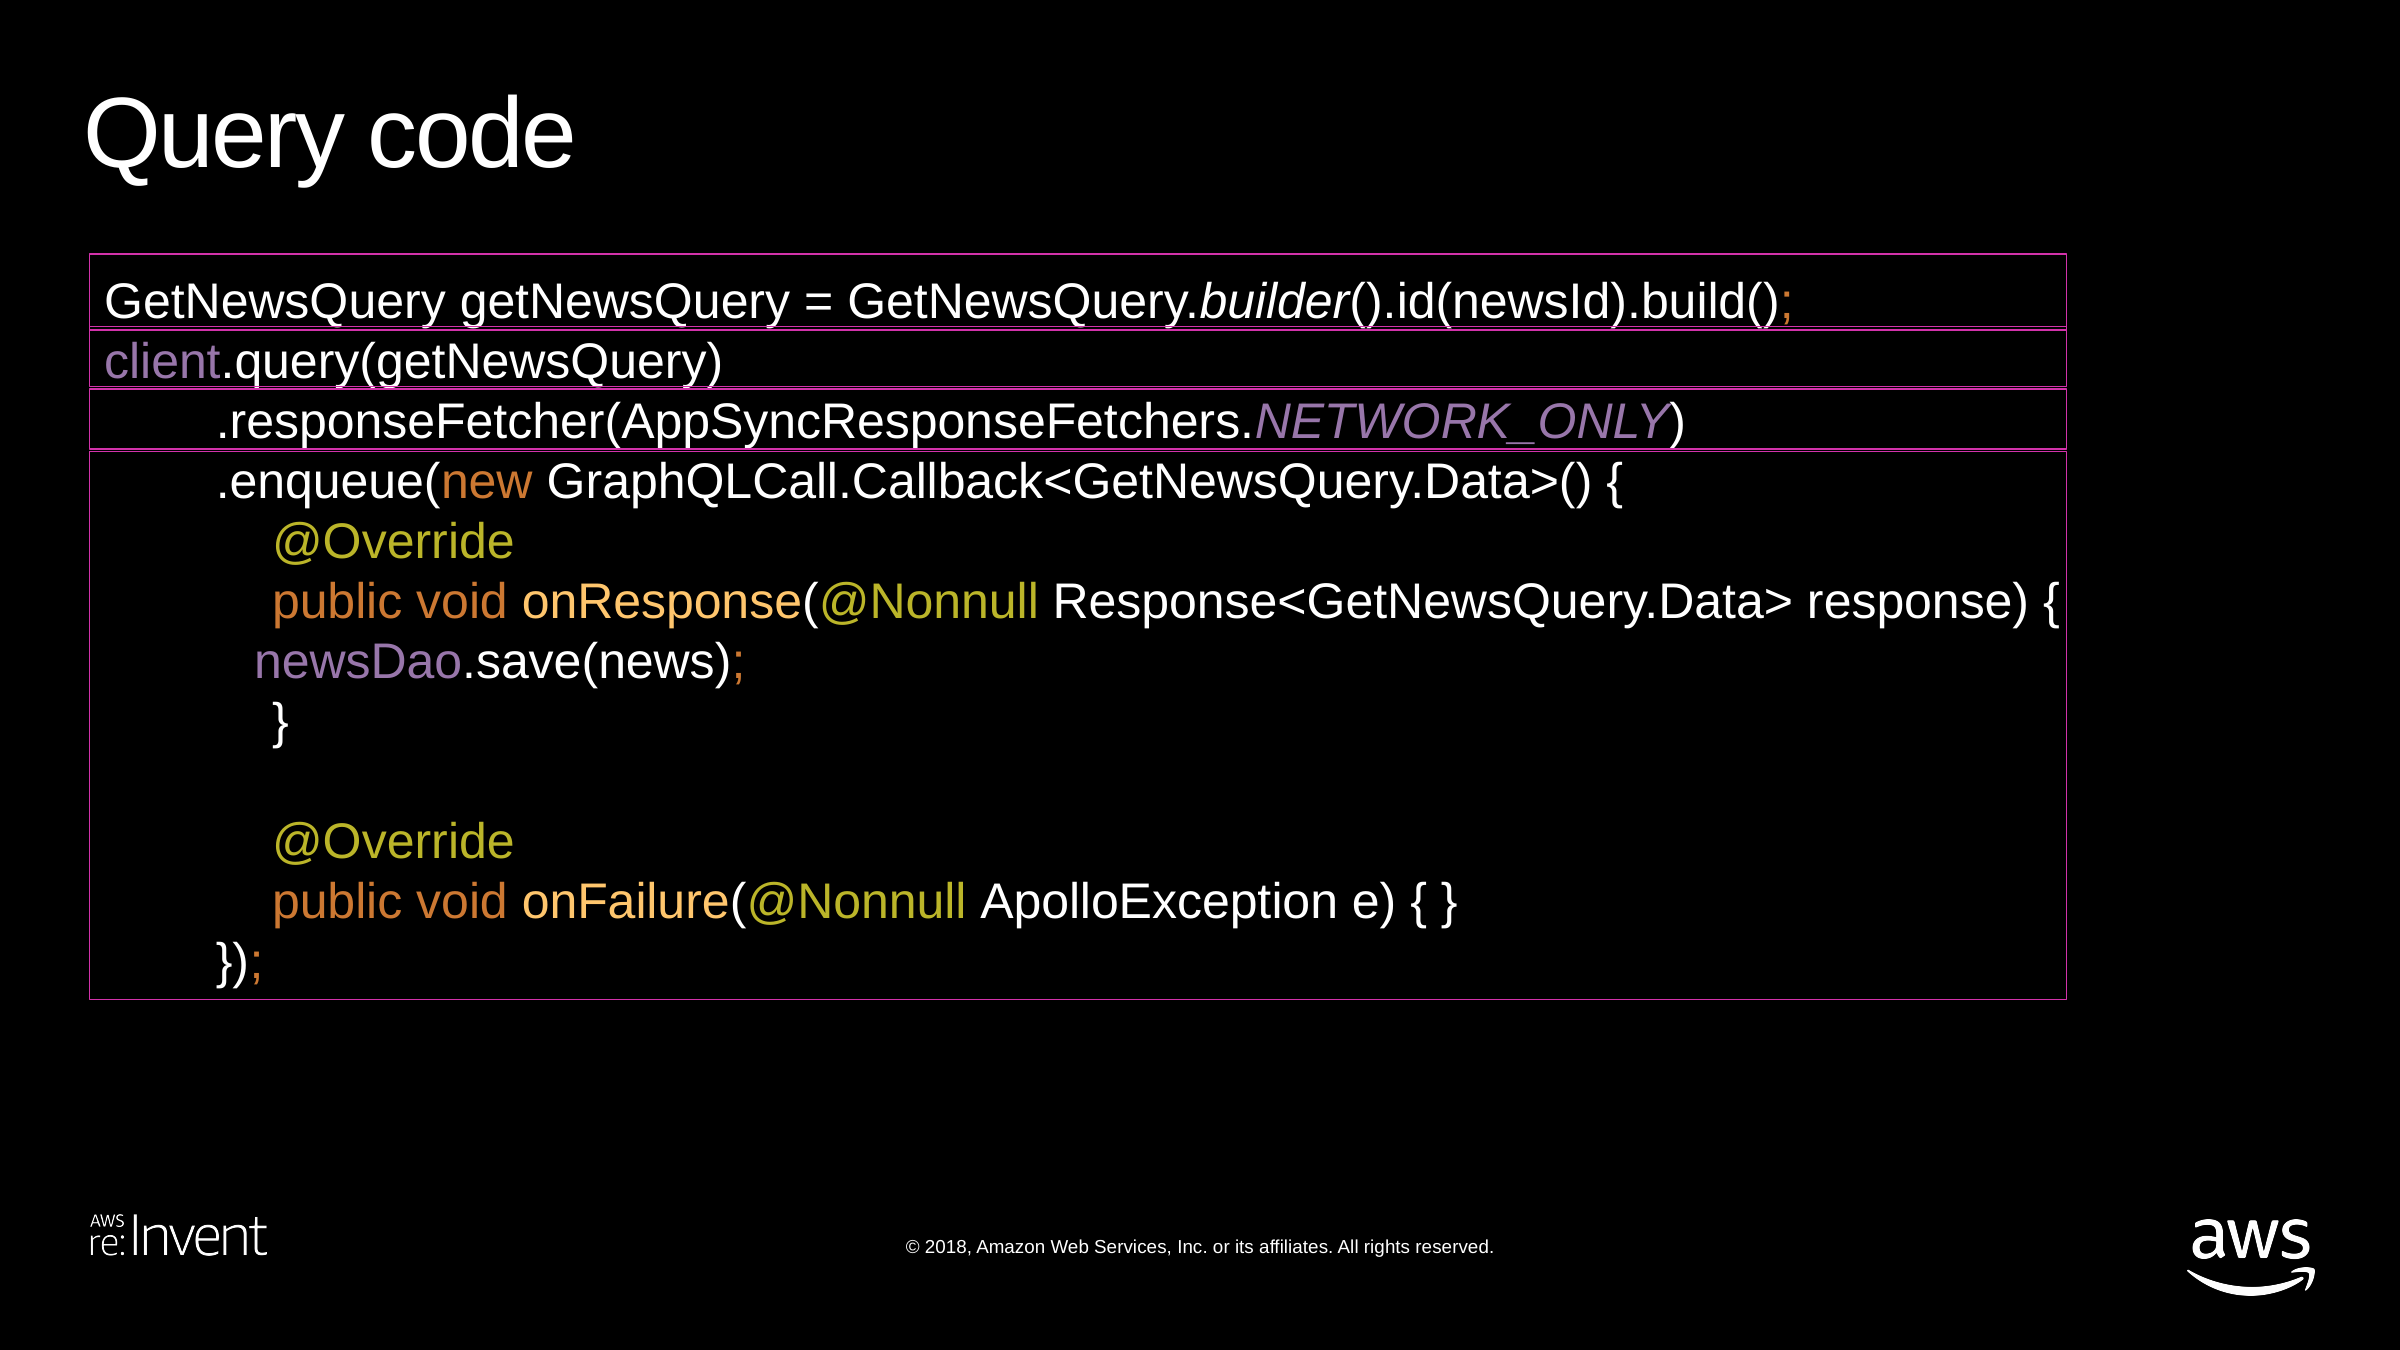

Query code

GetNewsQuery getNewsQuery = GetNewsQuery.builder().id(newsId).build();
client.query(getNewsQuery)
        .responseFetcher(AppSyncResponseFetchers.NETWORK_ONLY)
        .enqueue(new GraphQLCall.Callback<GetNewsQuery.Data>() {
            @Override
            public void onResponse(@Nonnull Response<GetNewsQuery.Data> response) {
	newsDao.save(news);
            }
            @Override
            public void onFailure(@Nonnull ApolloException e) { }
        });